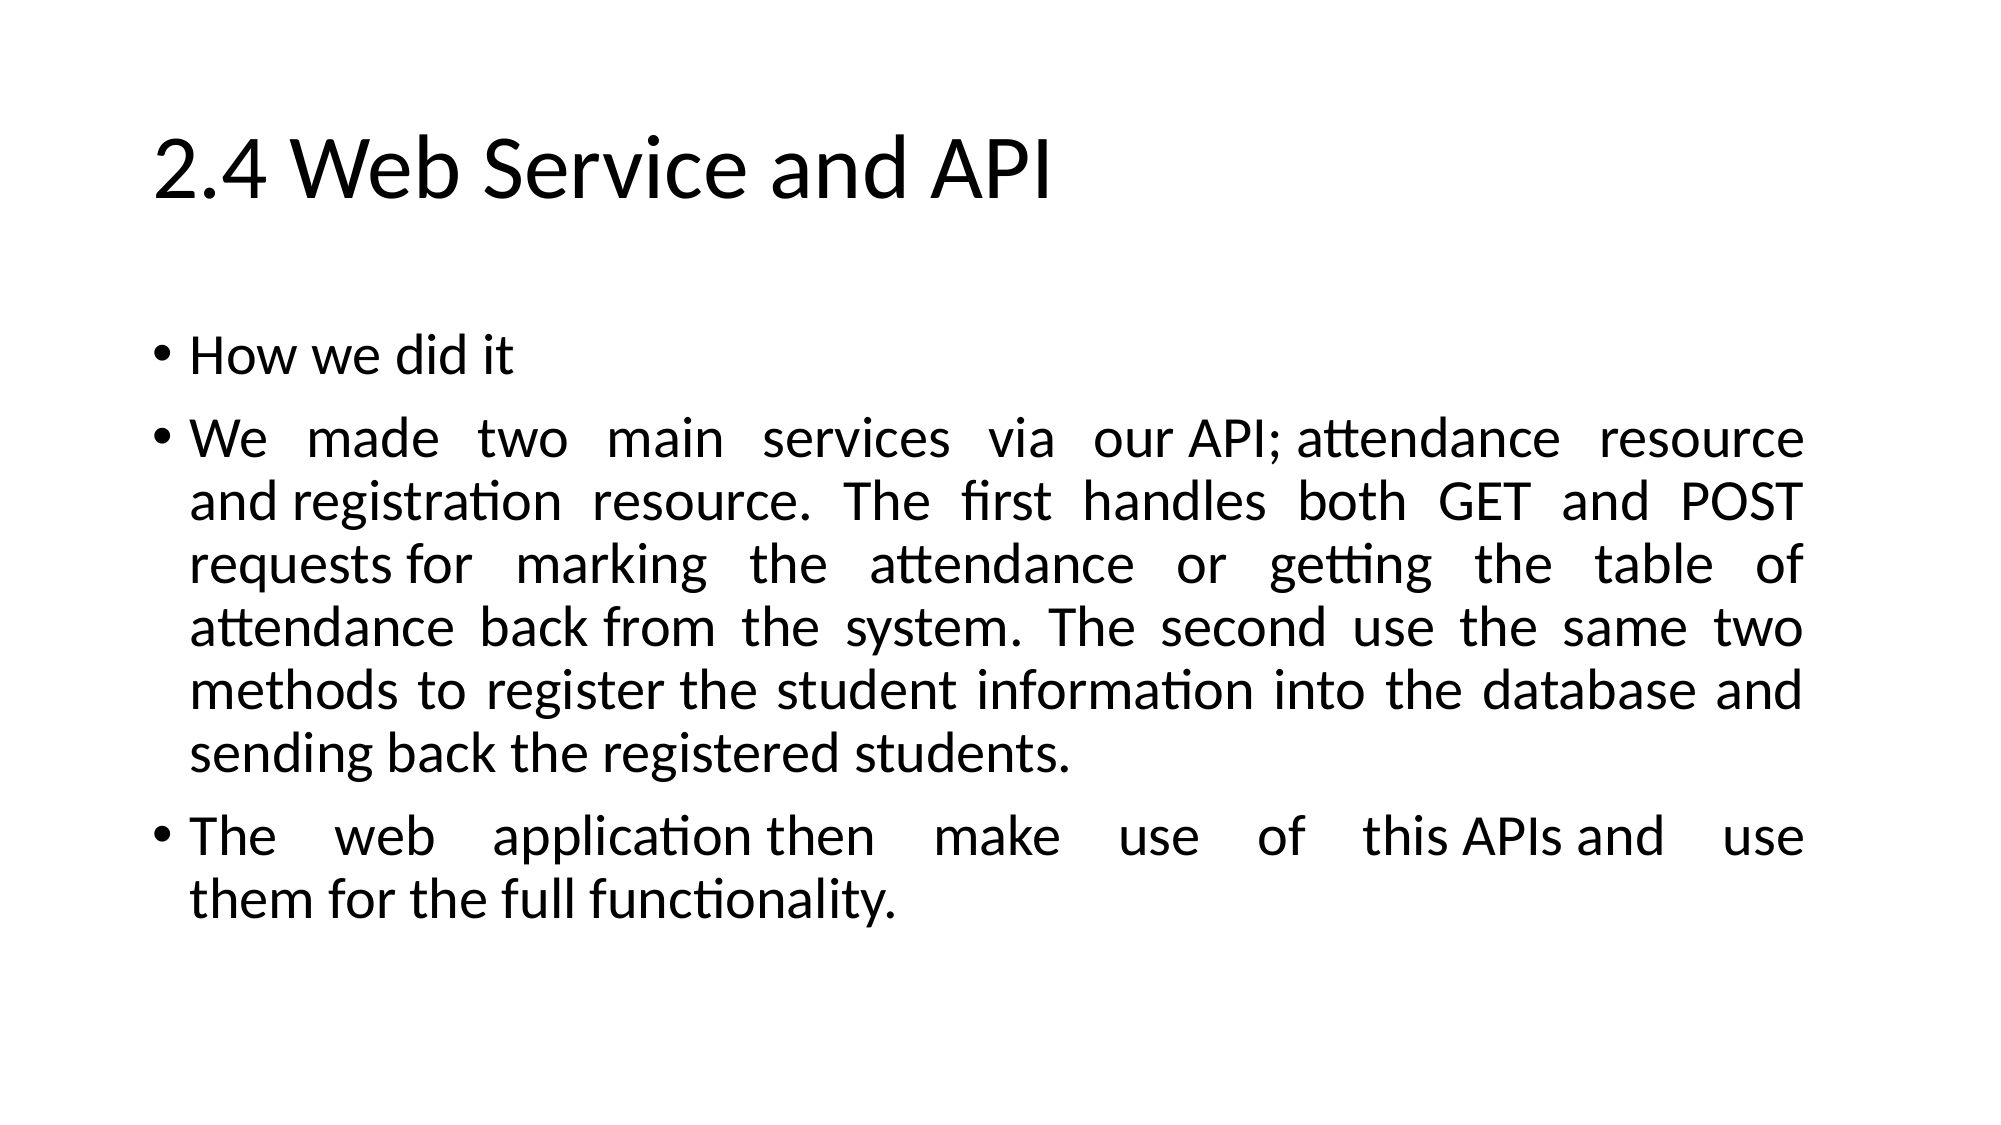

# 2.4 Web Service and API
How we did it
We made two main services via our API; attendance resource and registration resource. The first handles both GET and POST requests for marking the attendance or getting the table of attendance back from the system. The second use the same two methods to register the student information into the database and sending back the registered students.
The web application then make use of this APIs and use them for the full functionality.